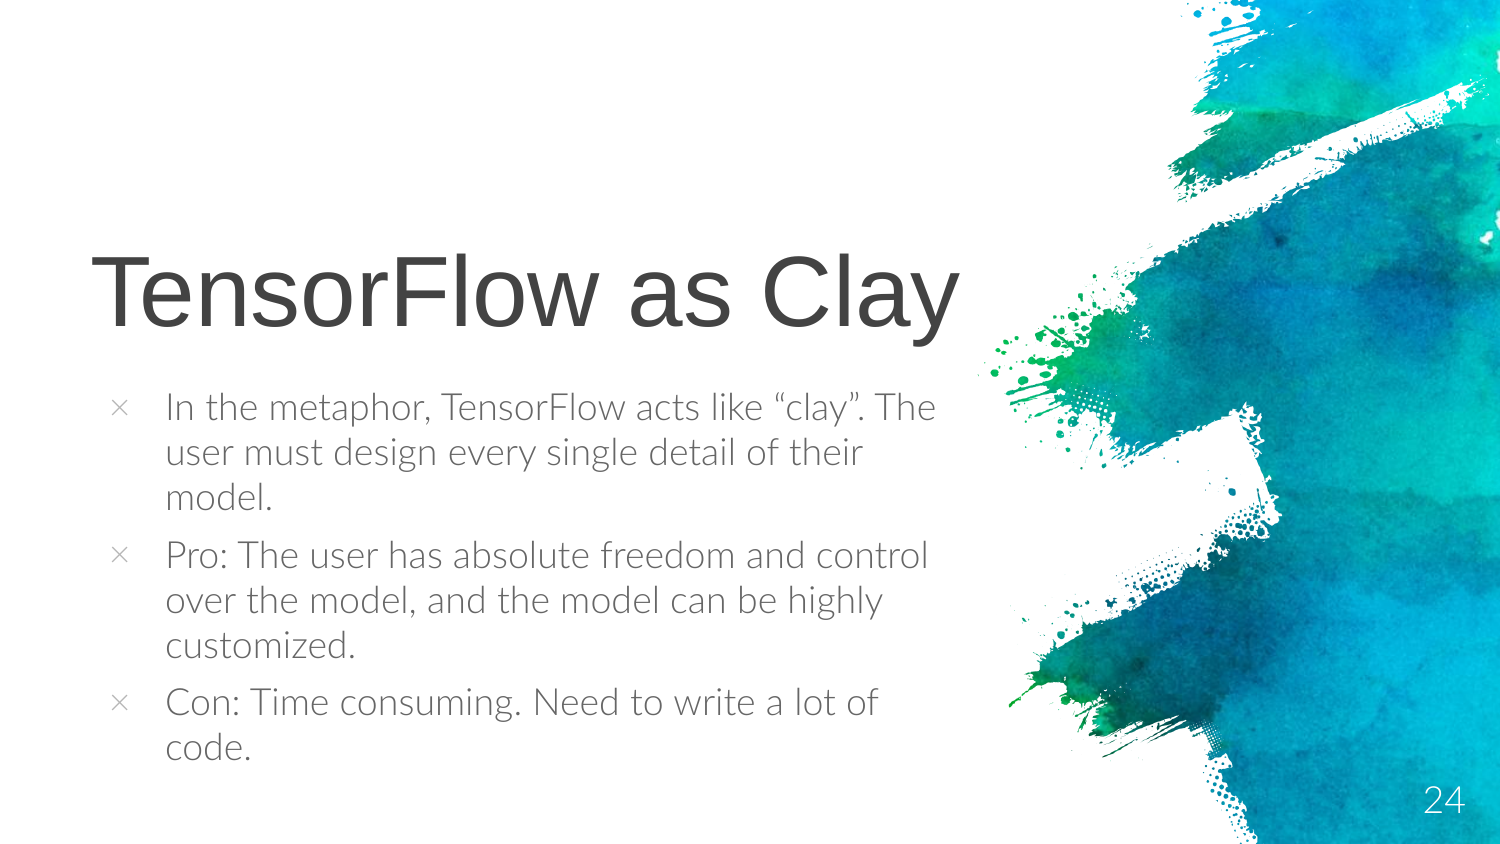

# TensorFlow as Clay
In the metaphor, TensorFlow acts like “clay”. The user must design every single detail of their model.
Pro: The user has absolute freedom and control over the model, and the model can be highly customized.
Con: Time consuming. Need to write a lot of code.
24